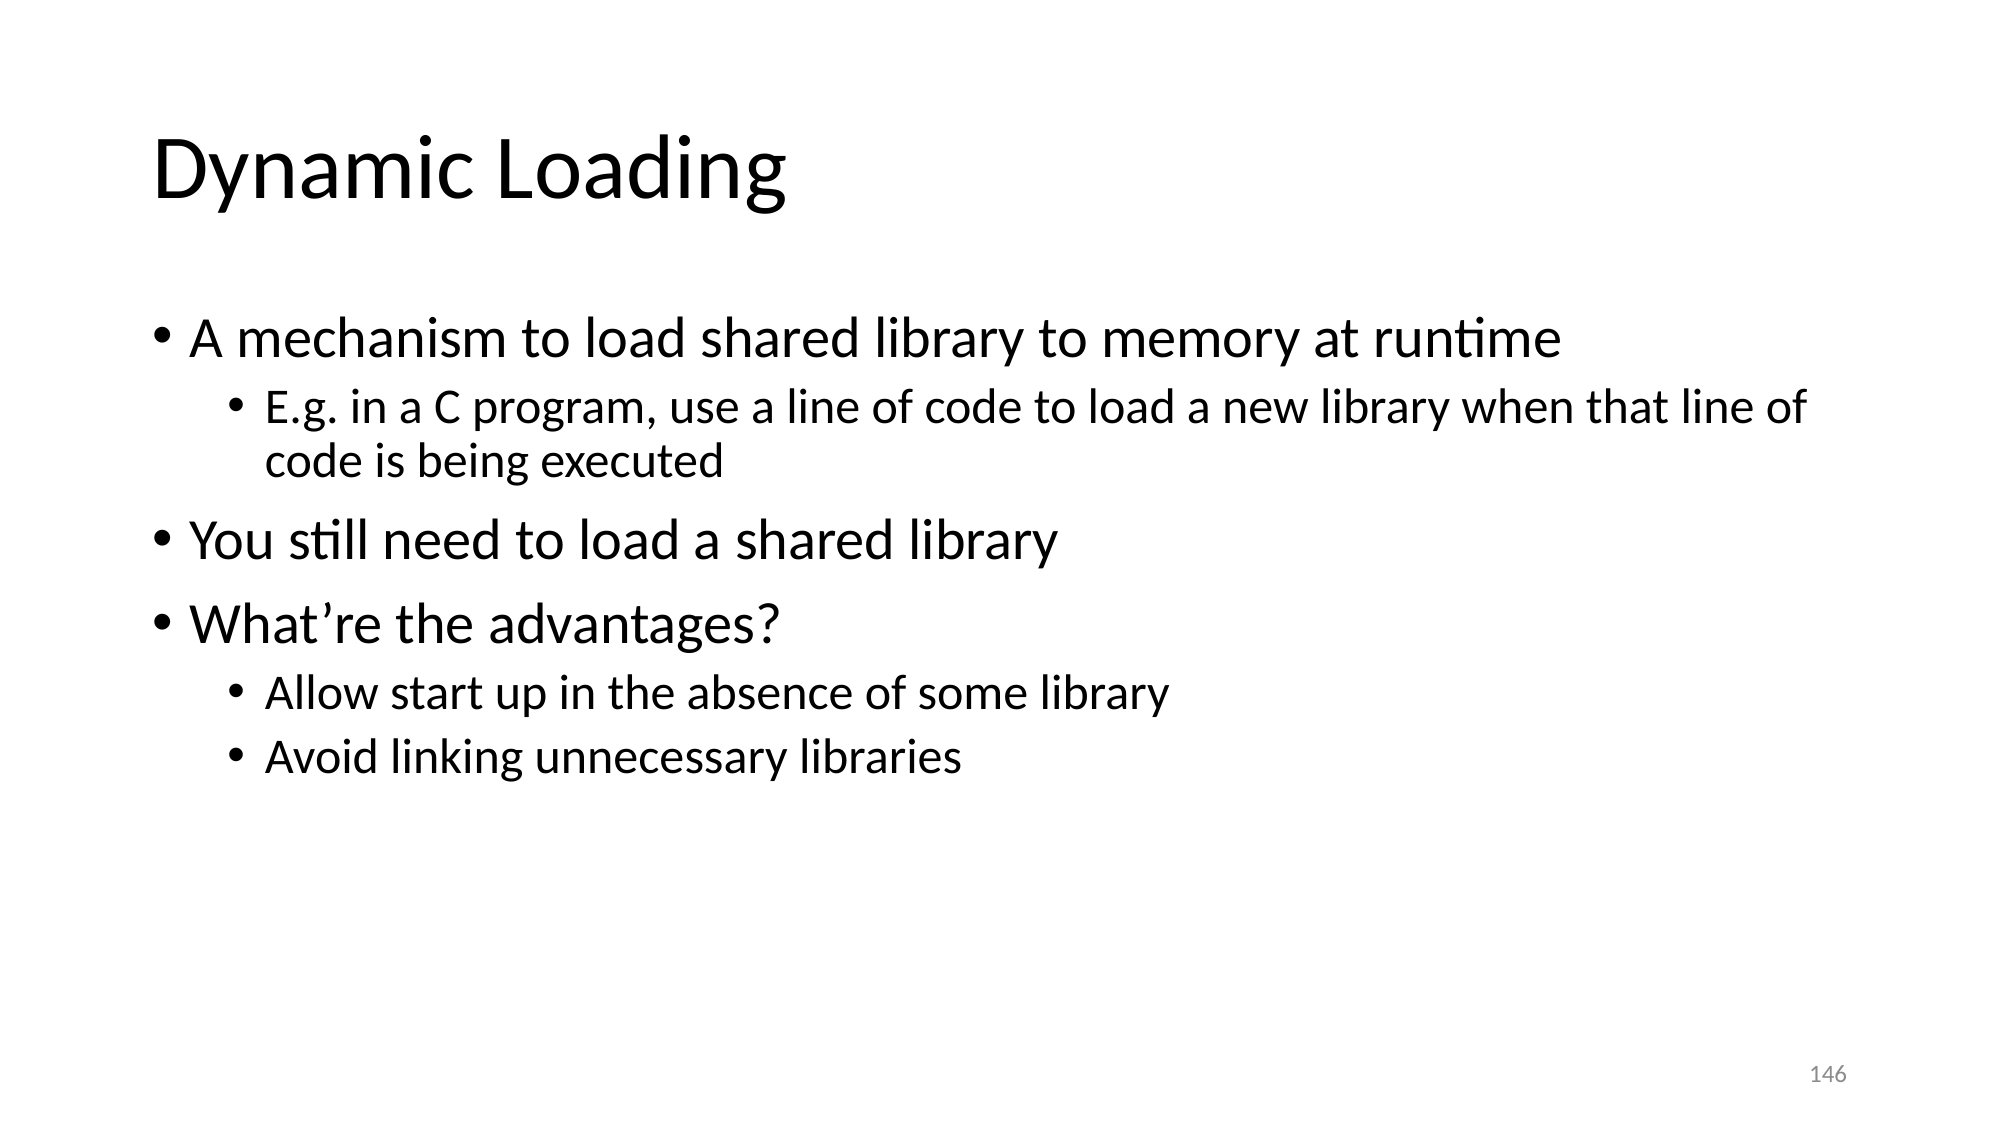

# Dynamic Loading
A mechanism to load shared library to memory at runtime
E.g. in a C program, use a line of code to load a new library when that line of code is being executed
You still need to load a shared library
What’re the advantages?
Allow start up in the absence of some library
Avoid linking unnecessary libraries
146